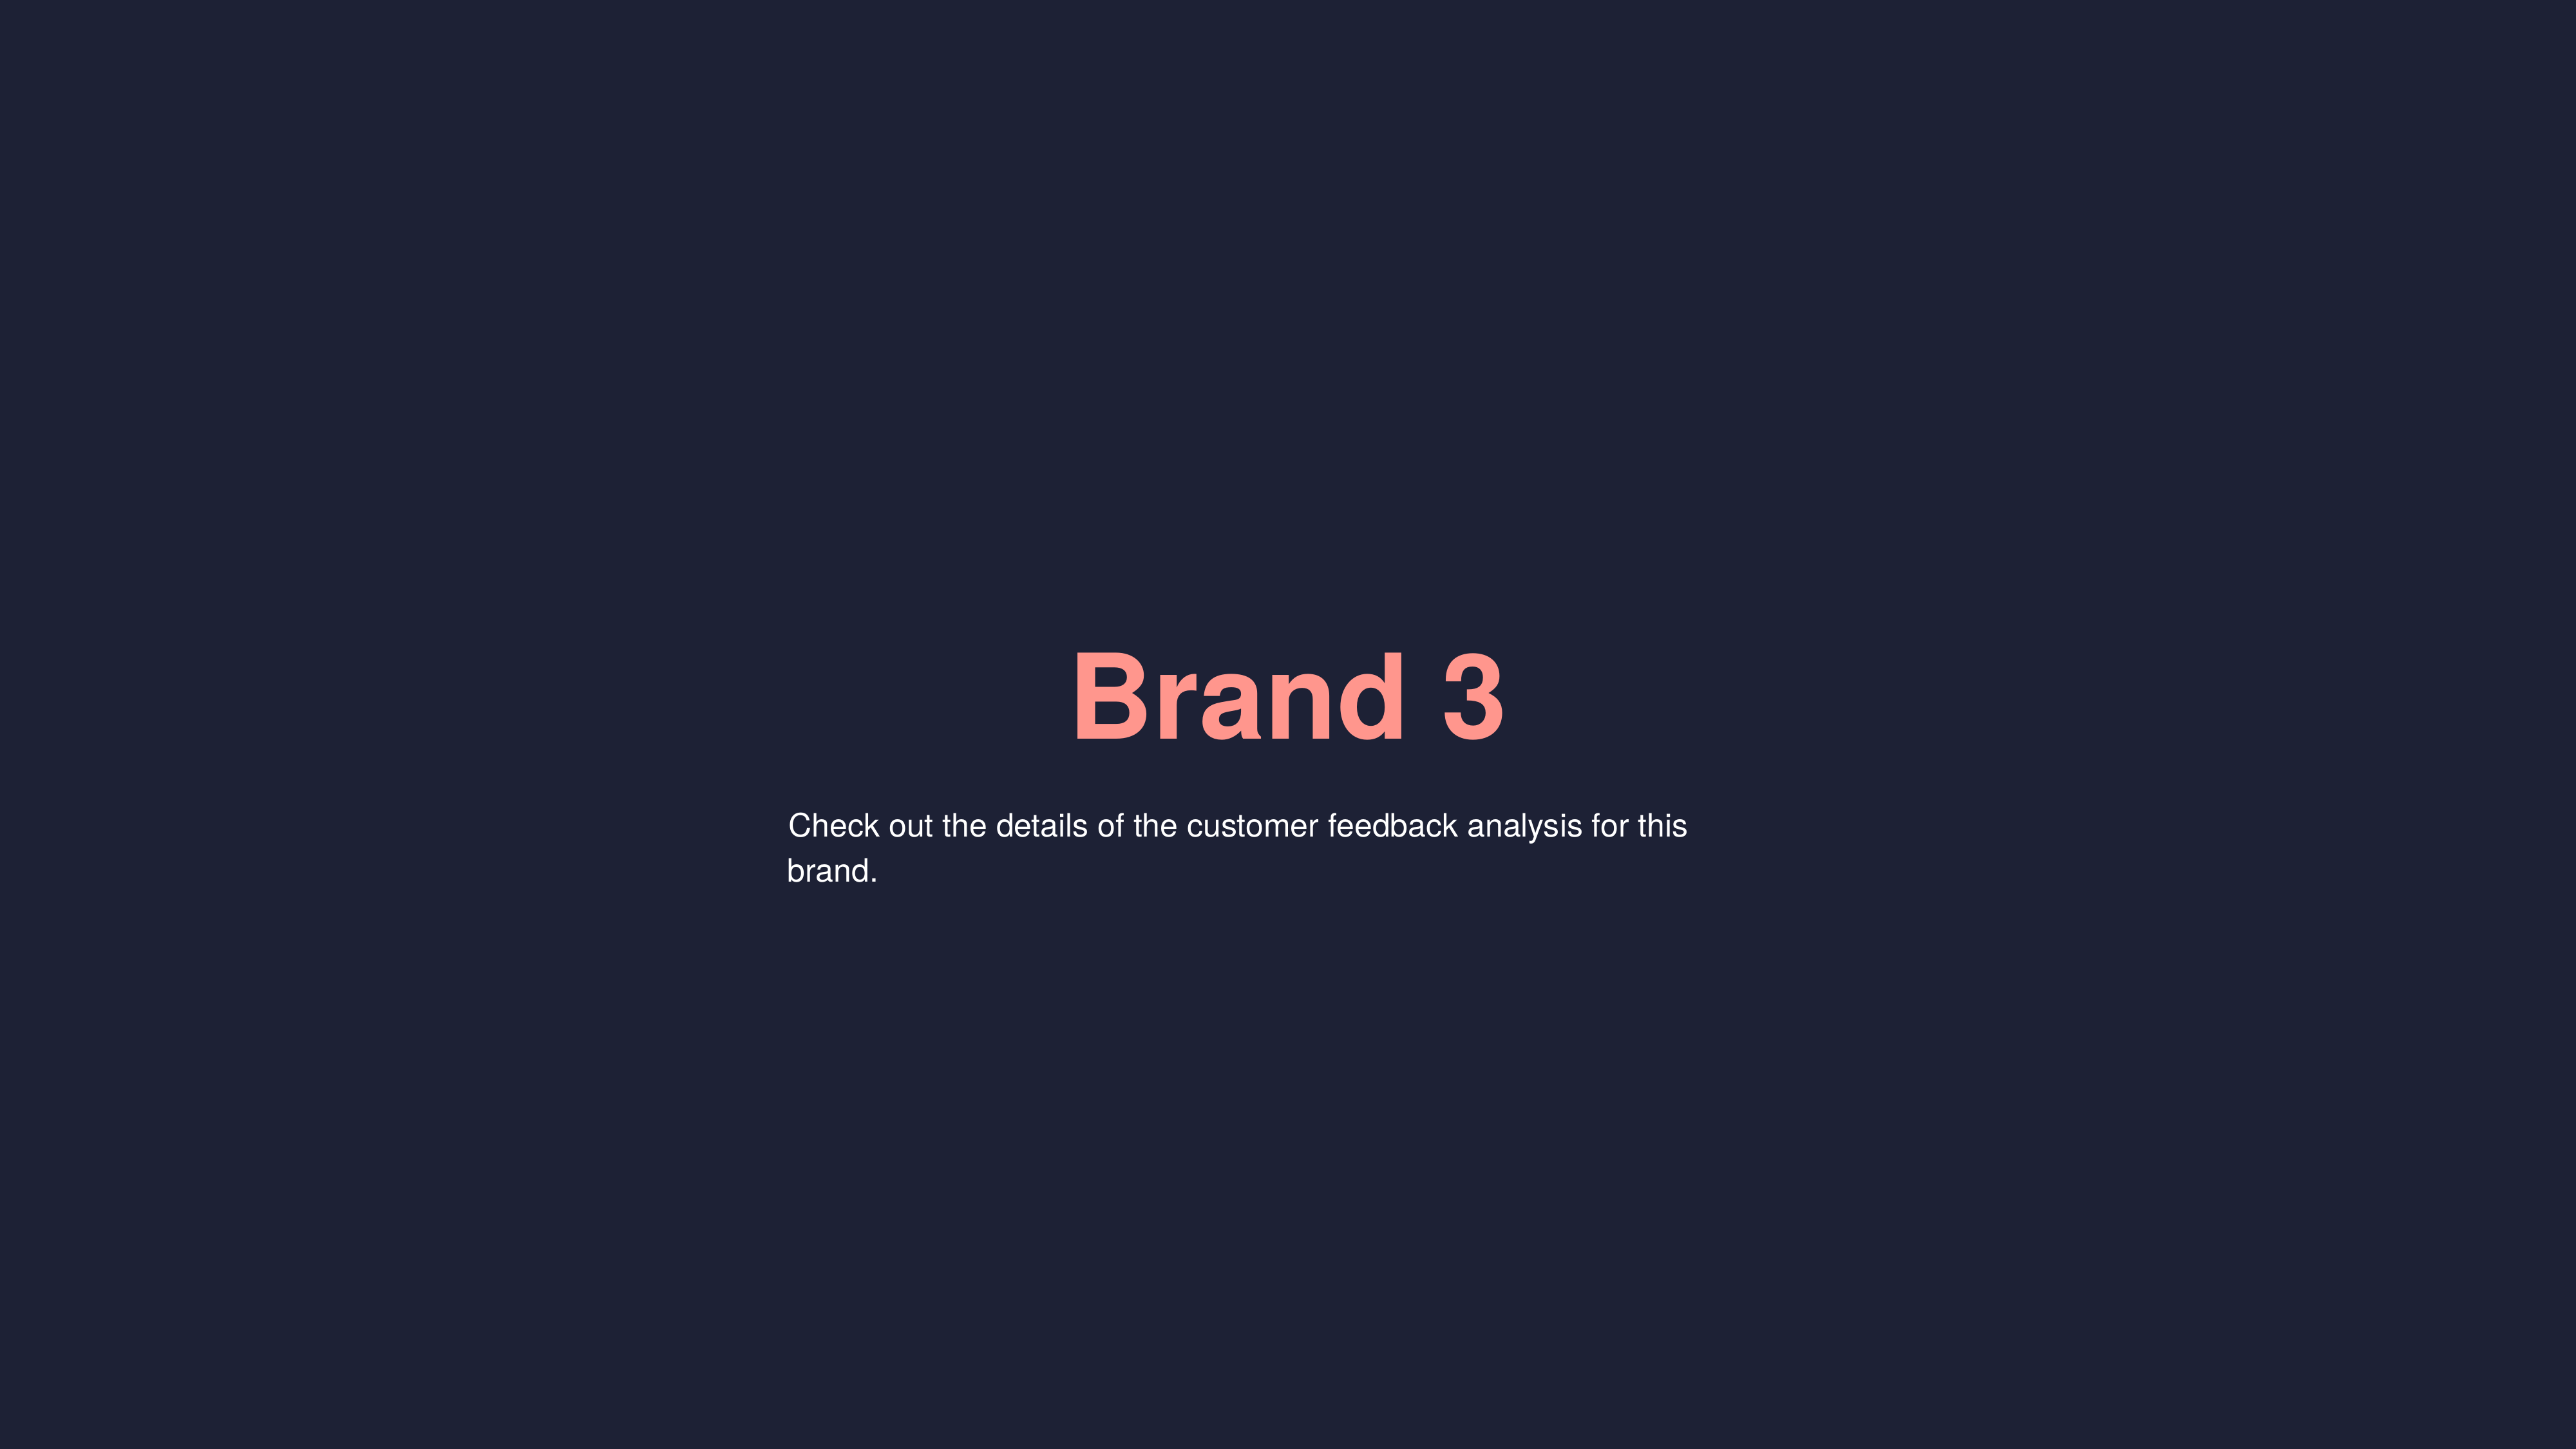

Brand 3
Check out the details of the customer feedback analysis for this brand.